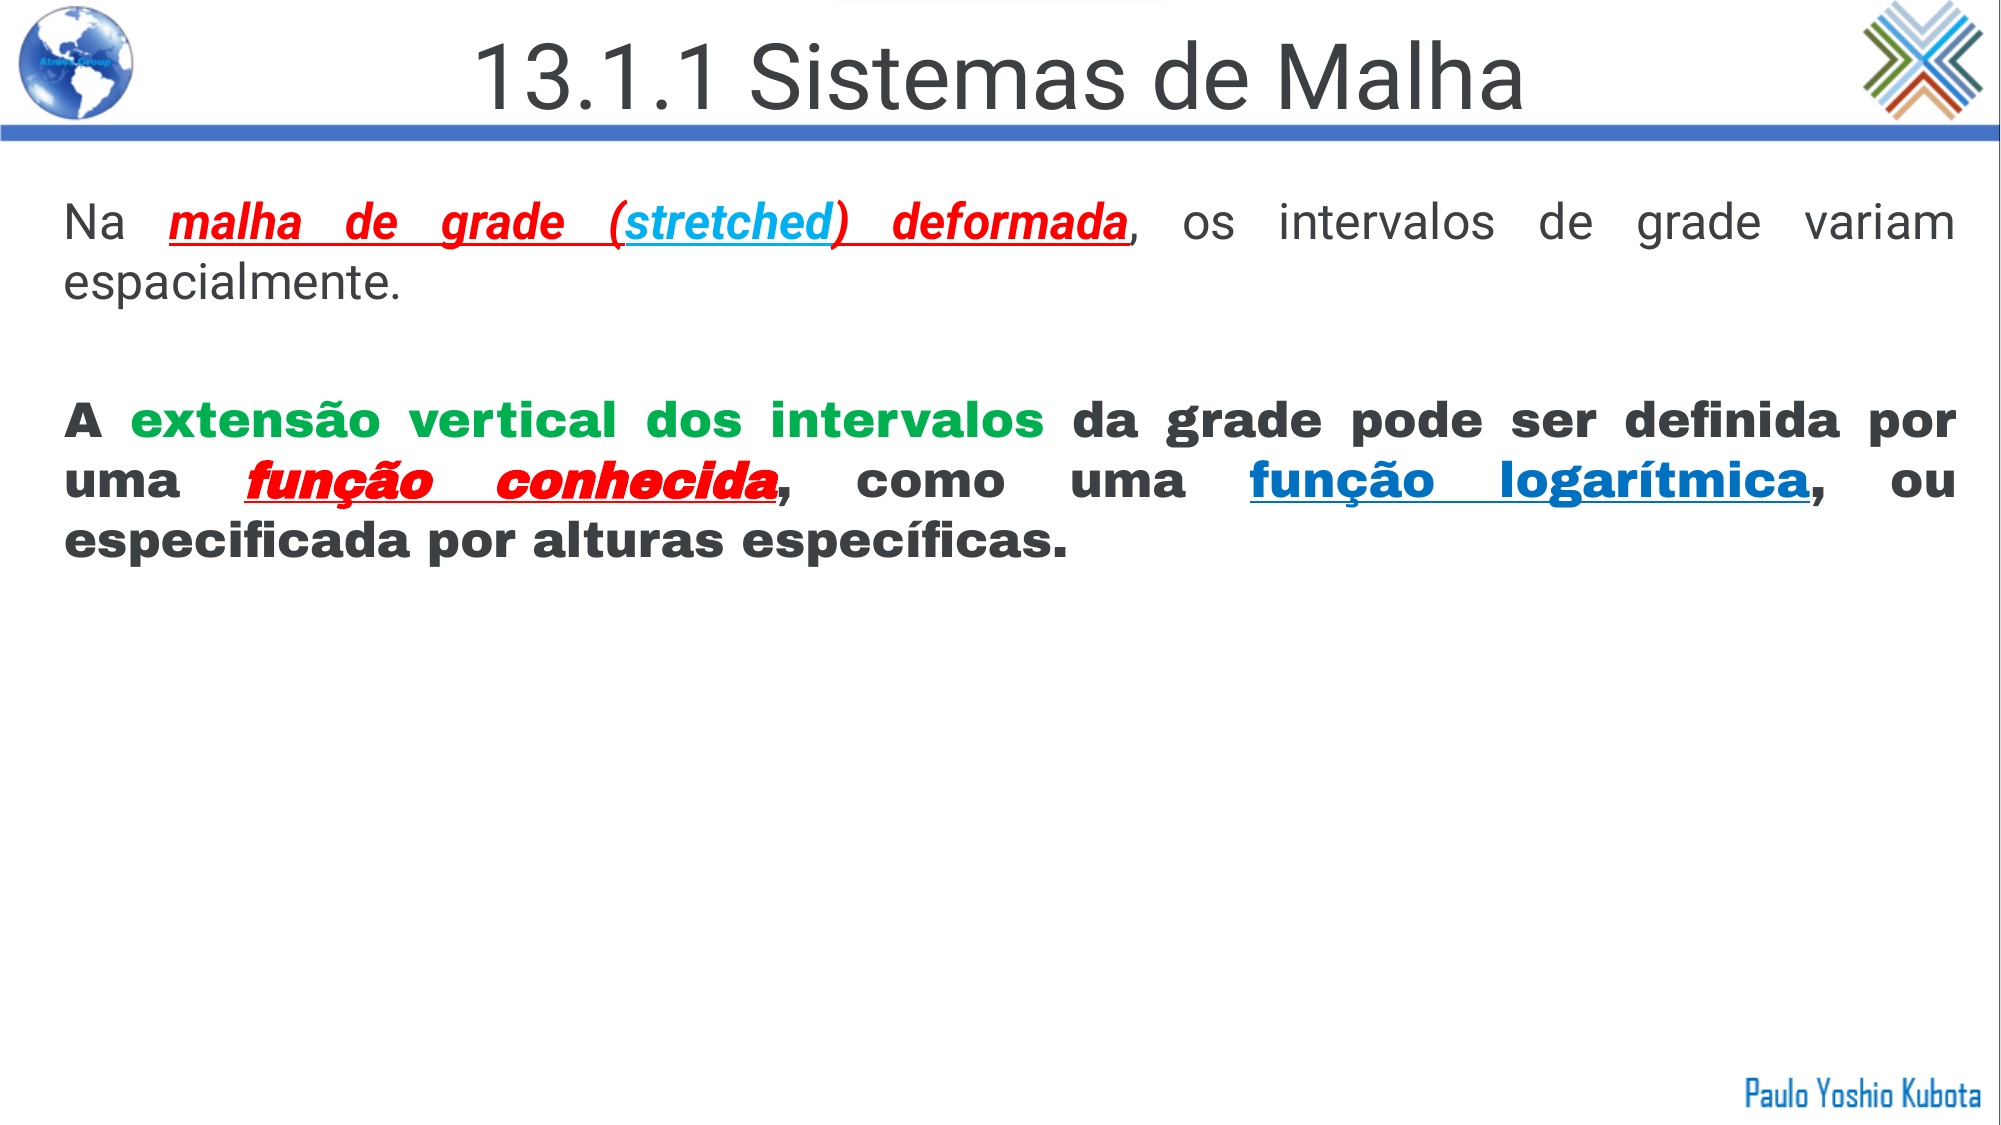

13.1.1 Sistemas de Malha
Na malha de grade (stretched) deformada, os intervalos de grade variam espacialmente.
A extensão vertical dos intervalos da grade pode ser definida por uma função conhecida, como uma função logarítmica, ou especificada por alturas específicas.